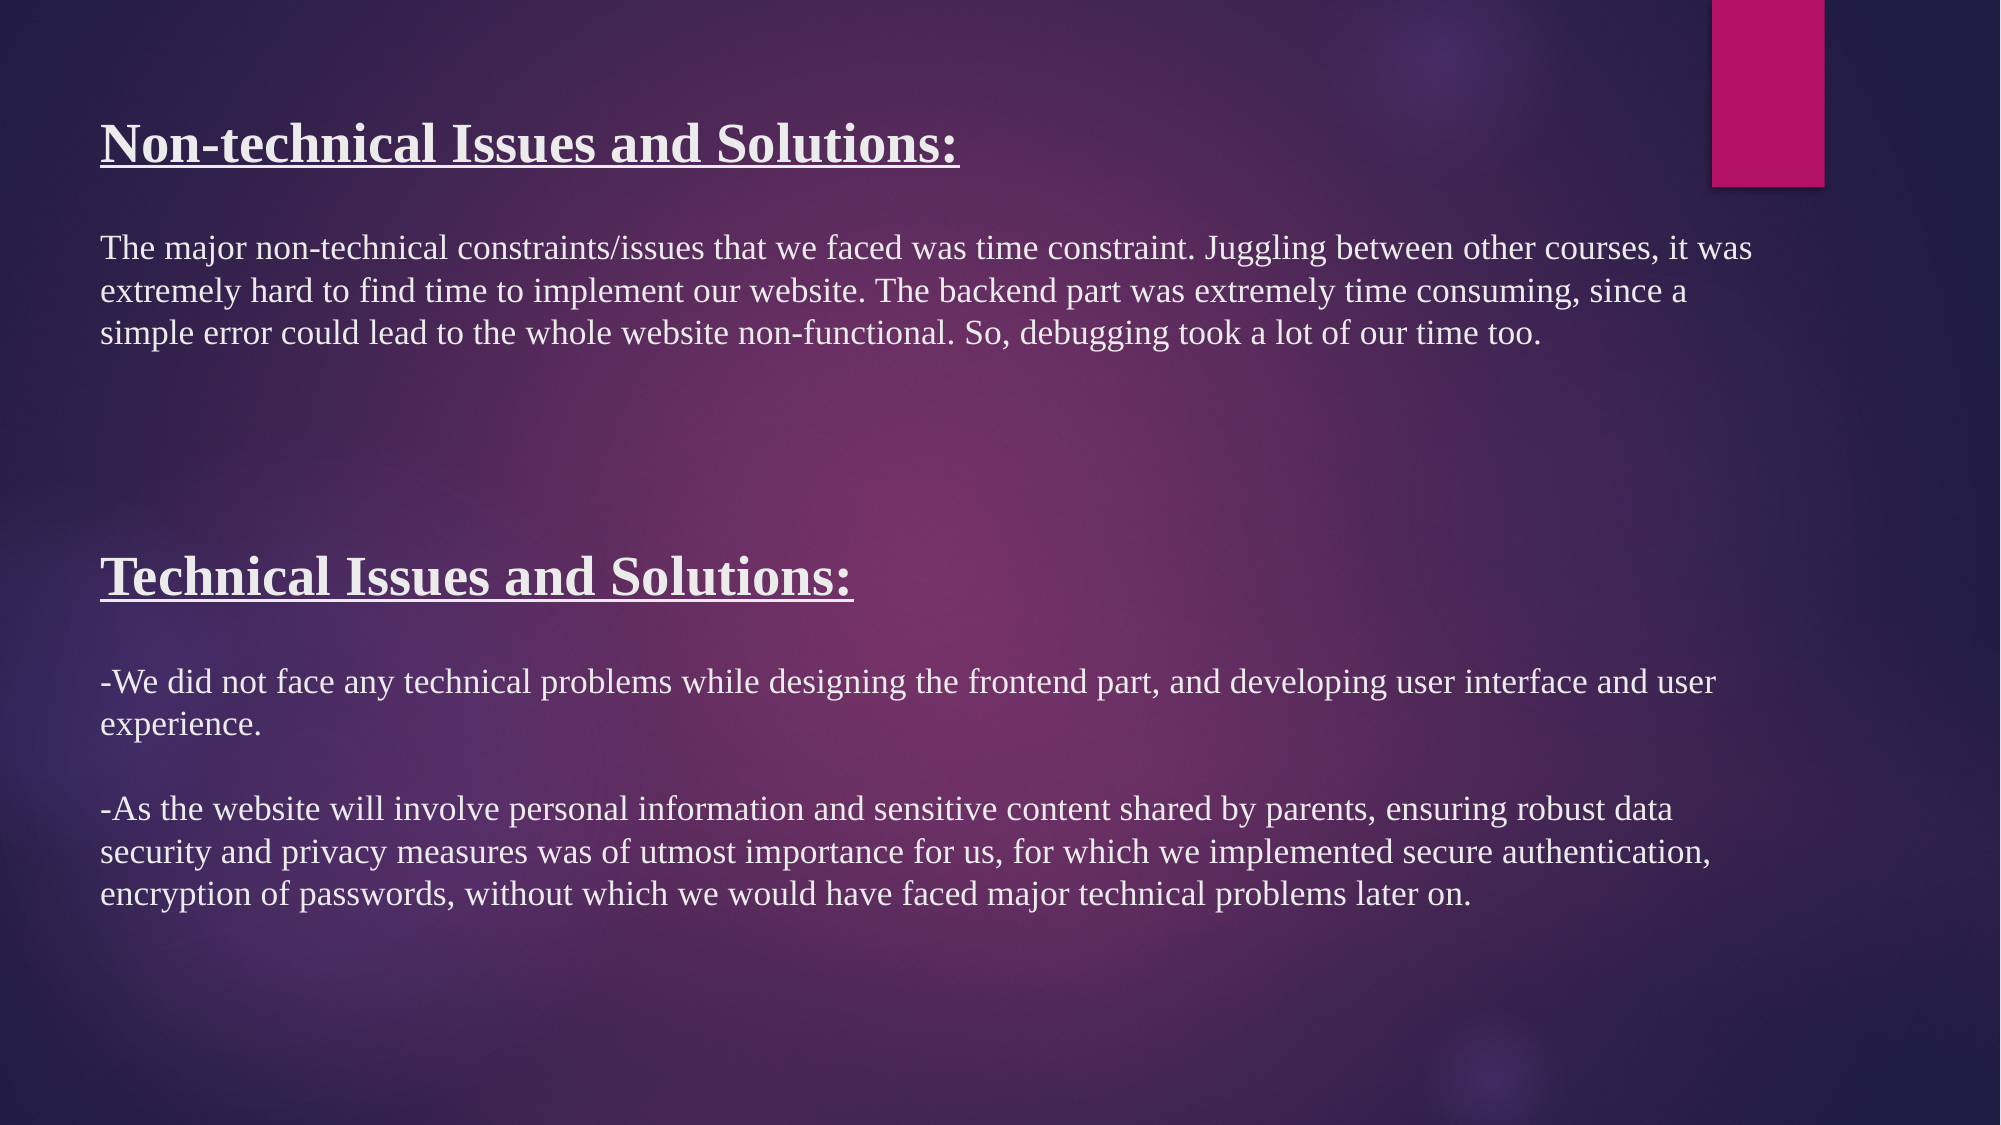

# Non-technical Issues and Solutions: The major non-technical constraints/issues that we faced was time constraint. Juggling between other courses, it was extremely hard to find time to implement our website. The backend part was extremely time consuming, since a simple error could lead to the whole website non-functional. So, debugging took a lot of our time too. Technical Issues and Solutions: -We did not face any technical problems while designing the frontend part, and developing user interface and user experience. -As the website will involve personal information and sensitive content shared by parents, ensuring robust data security and privacy measures was of utmost importance for us, for which we implemented secure authentication, encryption of passwords, without which we would have faced major technical problems later on.